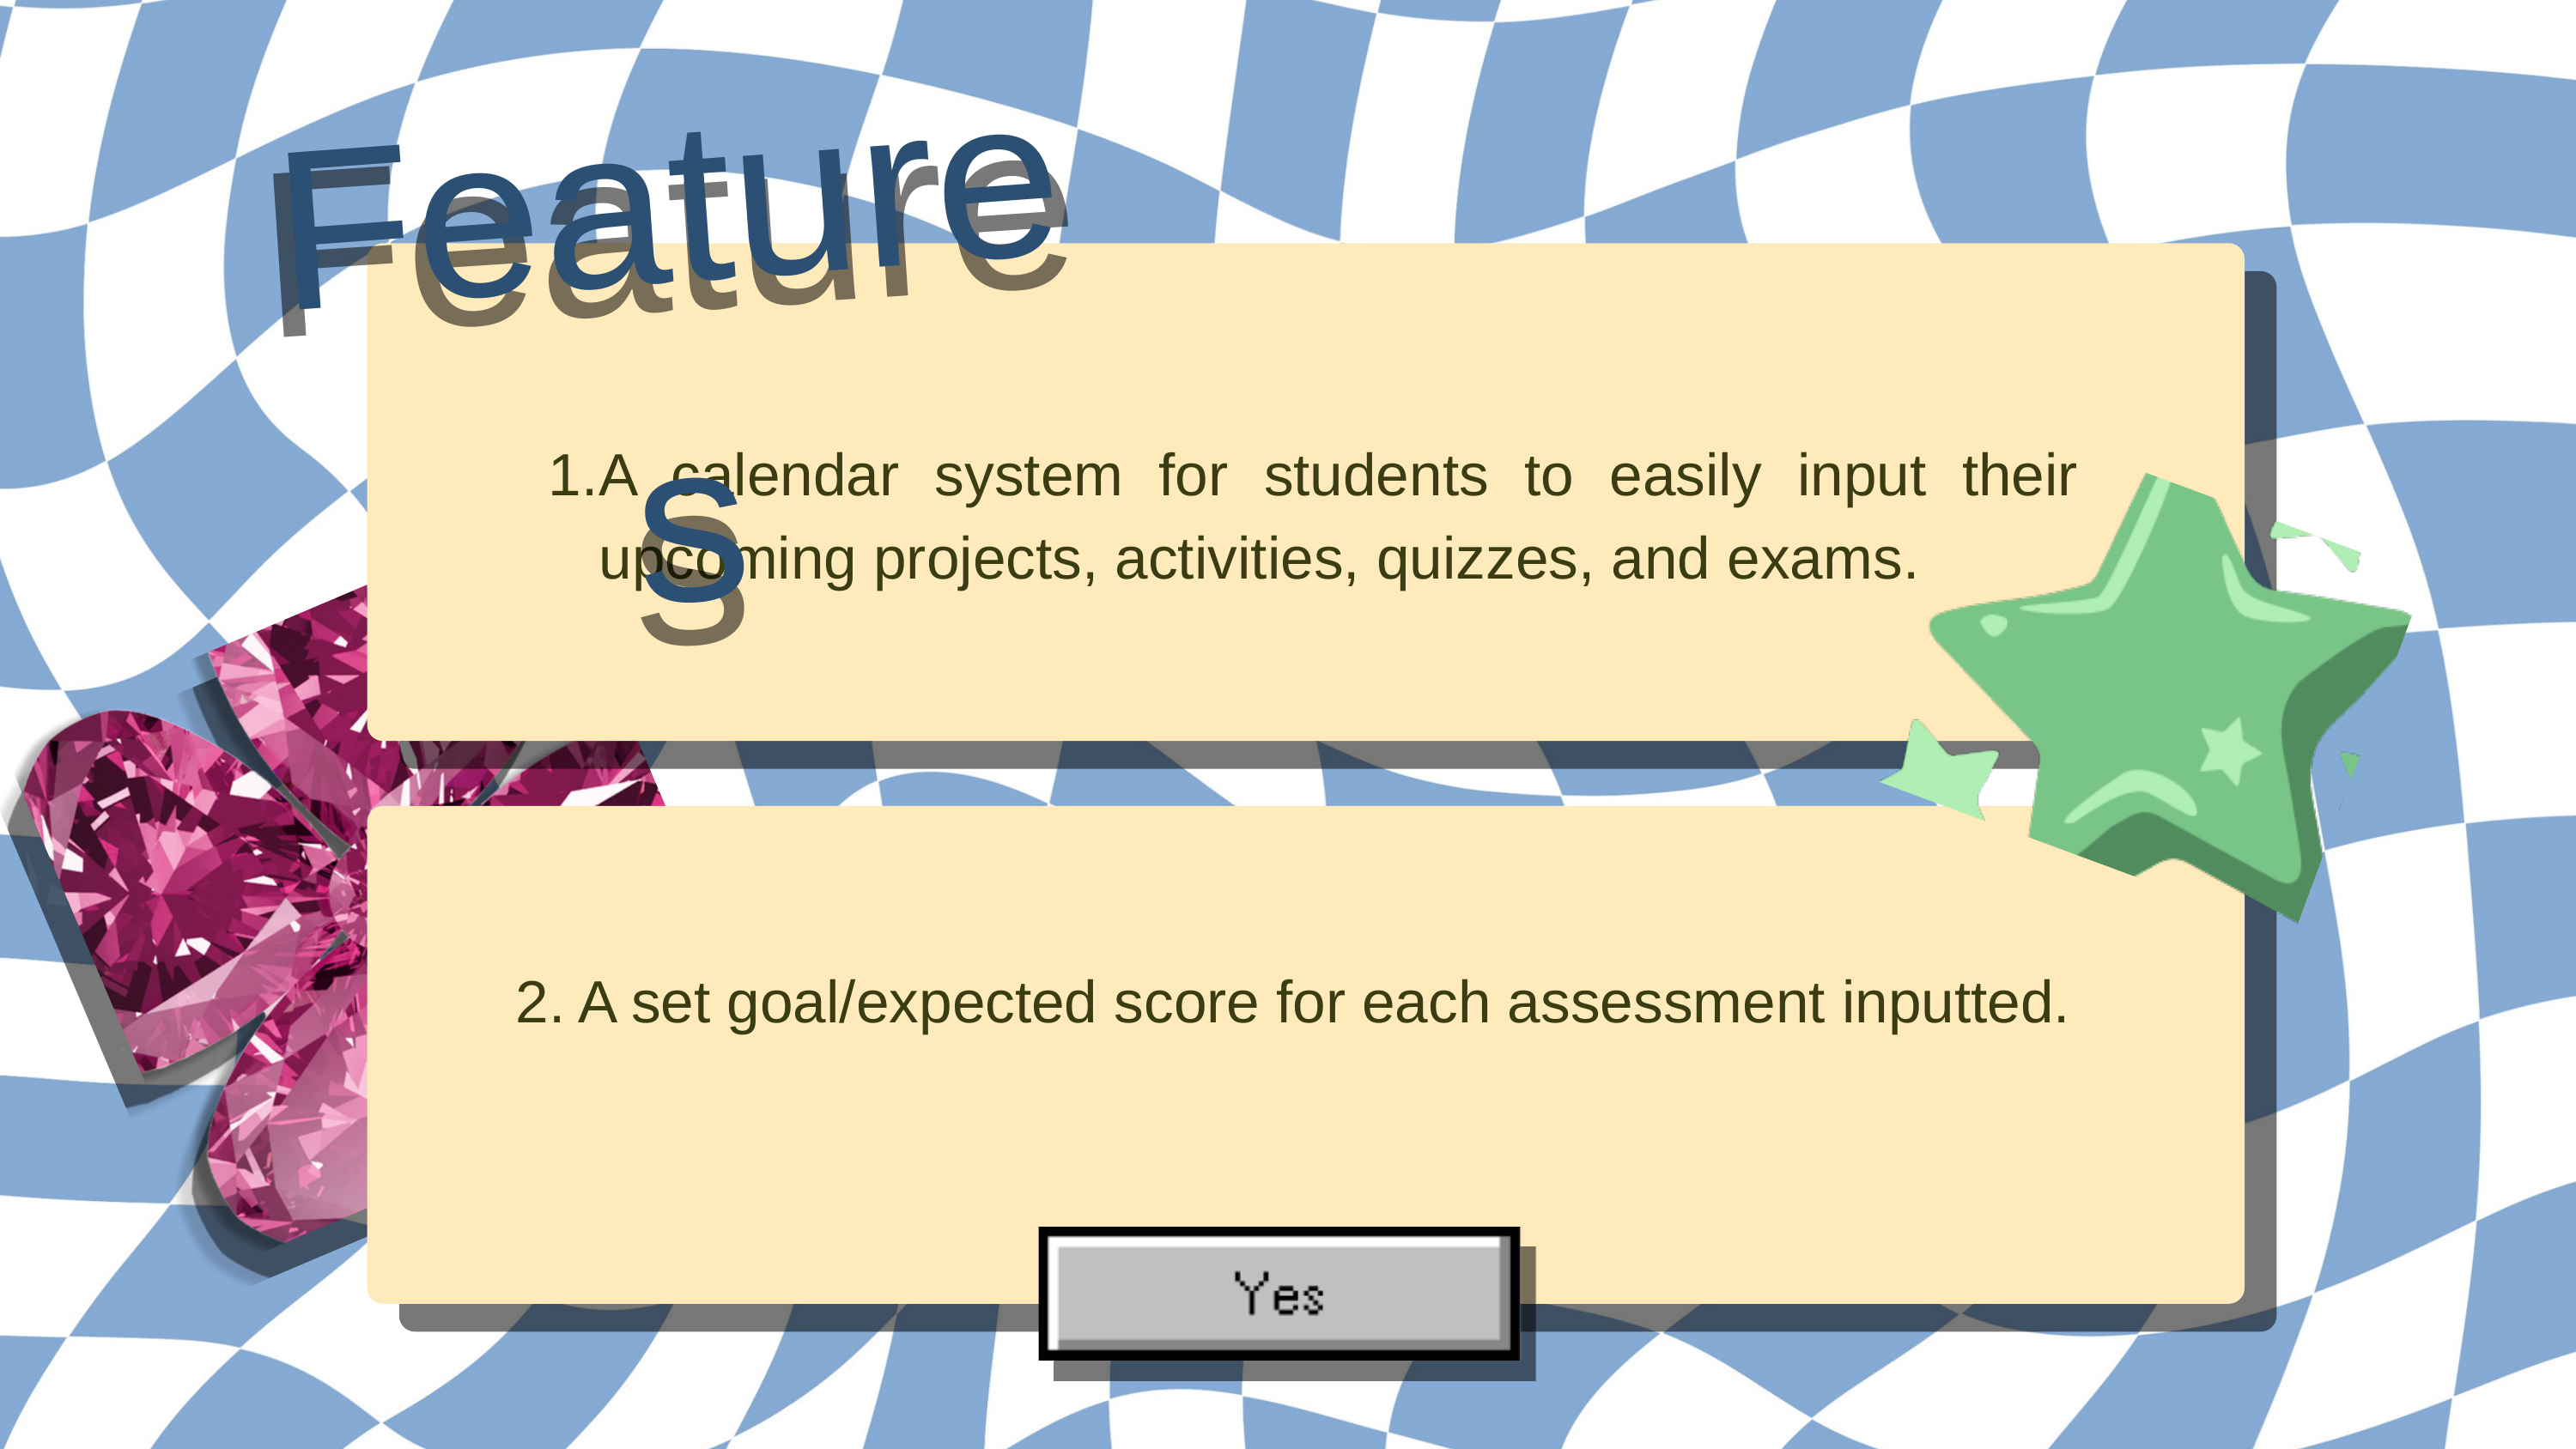

Features
Features

A calendar system for students to easily input their upcoming projects, activities, quizzes, and exams.

2. A set goal/expected score for each assessment inputted.